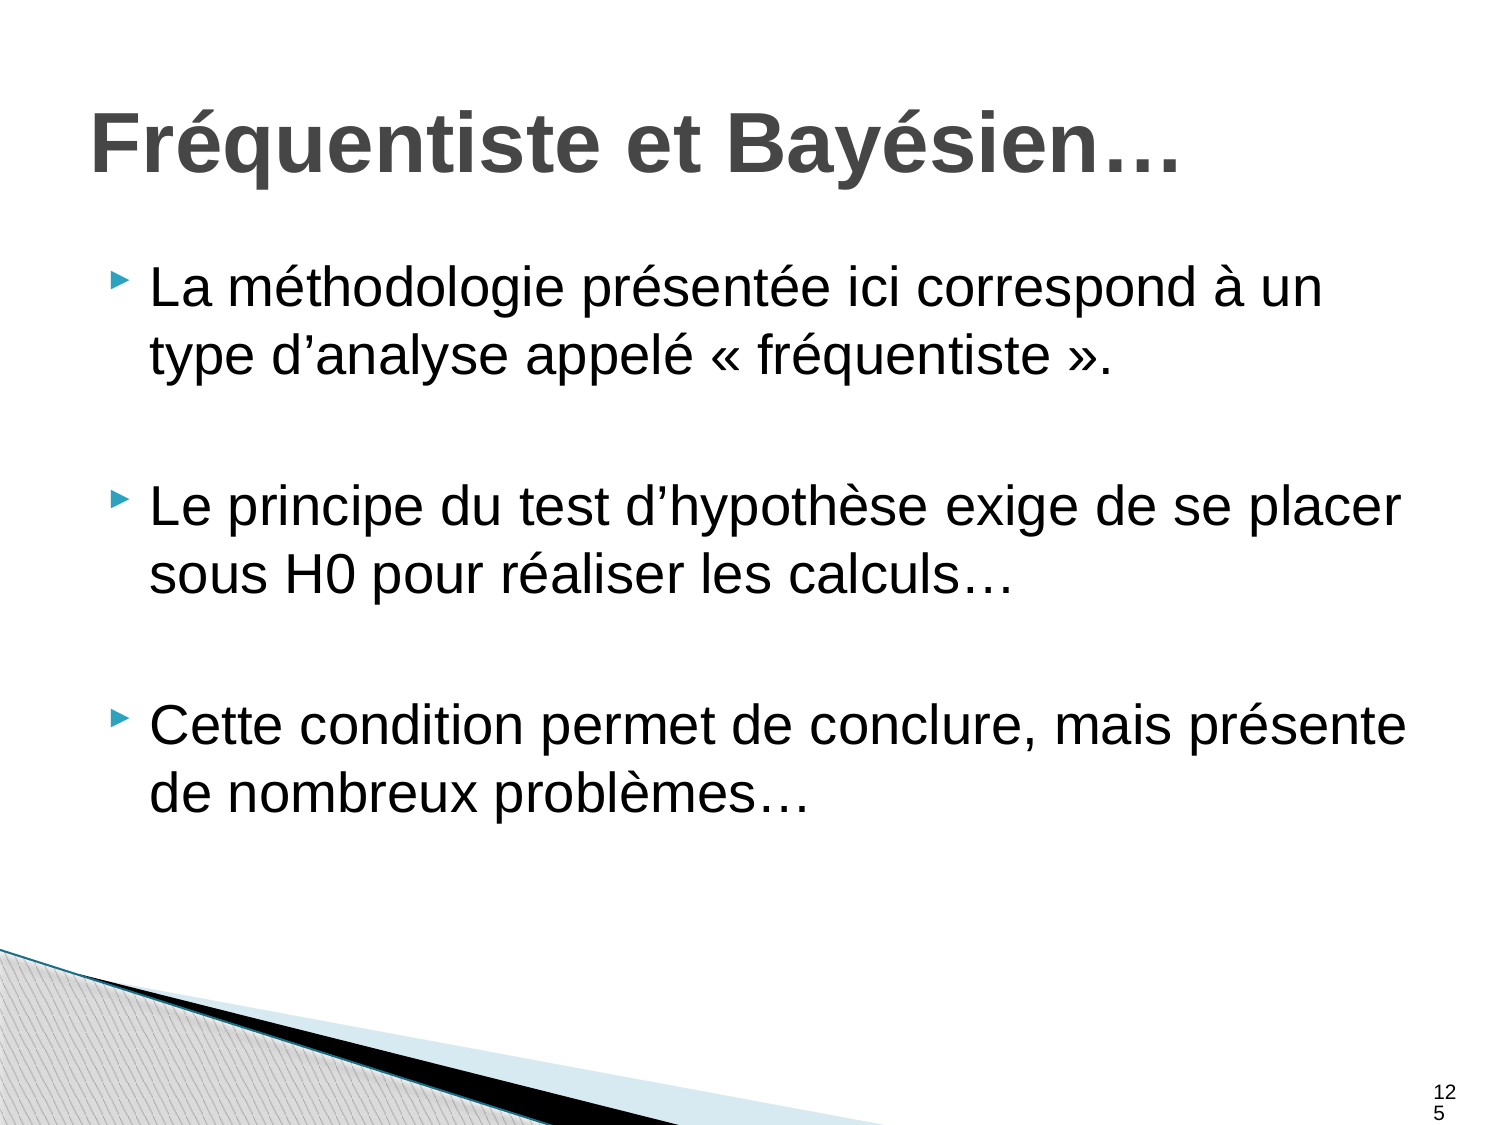

# Fréquentiste et Bayésien…
La méthodologie présentée ici correspond à un type d’analyse appelé « fréquentiste ».

Le principe du test d’hypothèse exige de se placer sous H0 pour réaliser les calculs…

Cette condition permet de conclure, mais présente de nombreux problèmes…
125